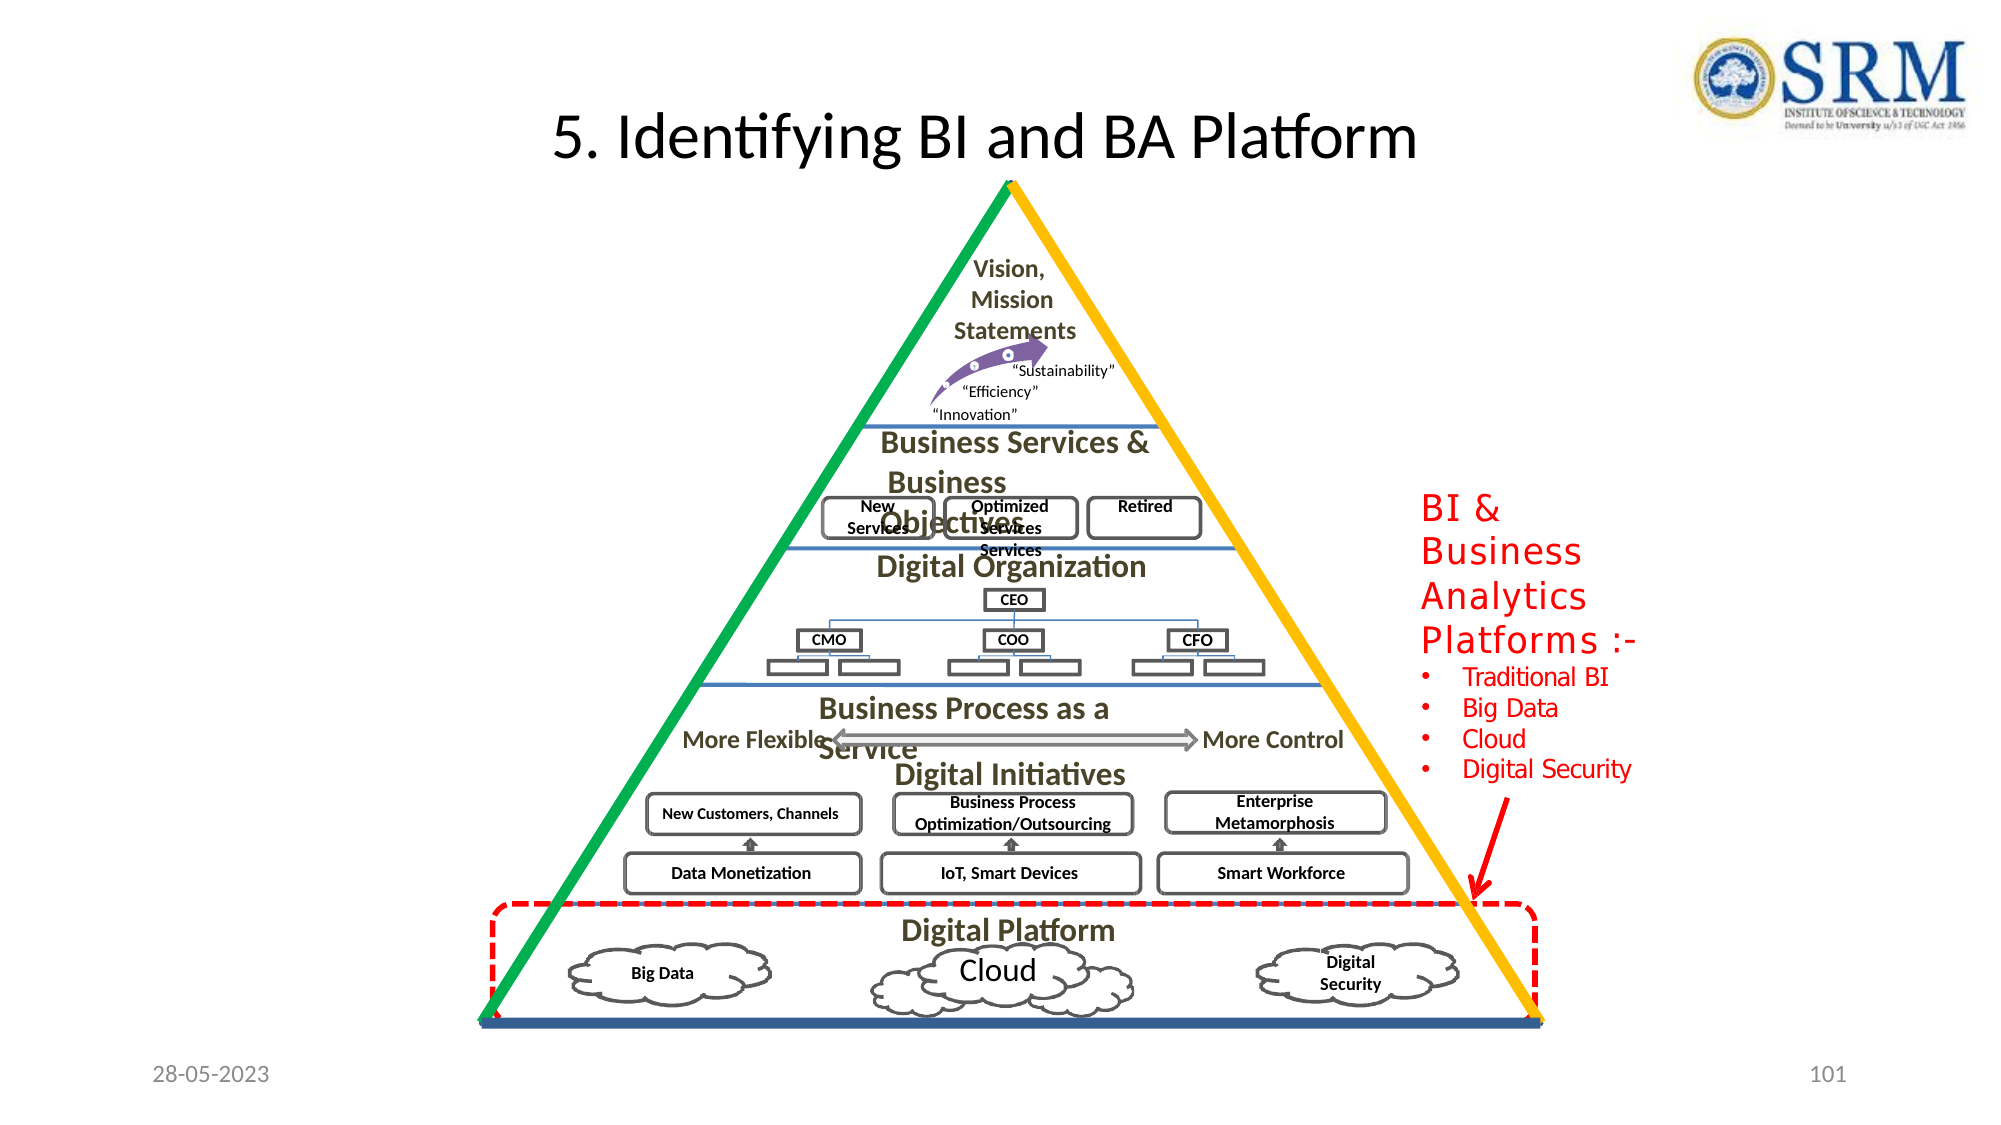

# 5. Identifying BI and BA Platform

Vision,  Mission  Statements
“Sustainability”  “Efficiency”
“Innovation”
Business Services &  Business Objectives
BI &  Business  Analytics  Platforms :-
Traditional BI
Big Data
Cloud
Digital Security
New
Optimized	Retired
Services	Services

Services
Digital Organization
CEO

CFO
CMO
COO

Business Process as a Service
More Flexible	More Control
Digital Initiatives
Business Process
Optimization/Outsourcing
Enterprise  Metamorphosis

New Customers, Channels

Data Monetization
IoT, Smart Devices
Smart Workforce

Digital Platform
Cloud

Digital  Security
Big Data
28-05-2023
101